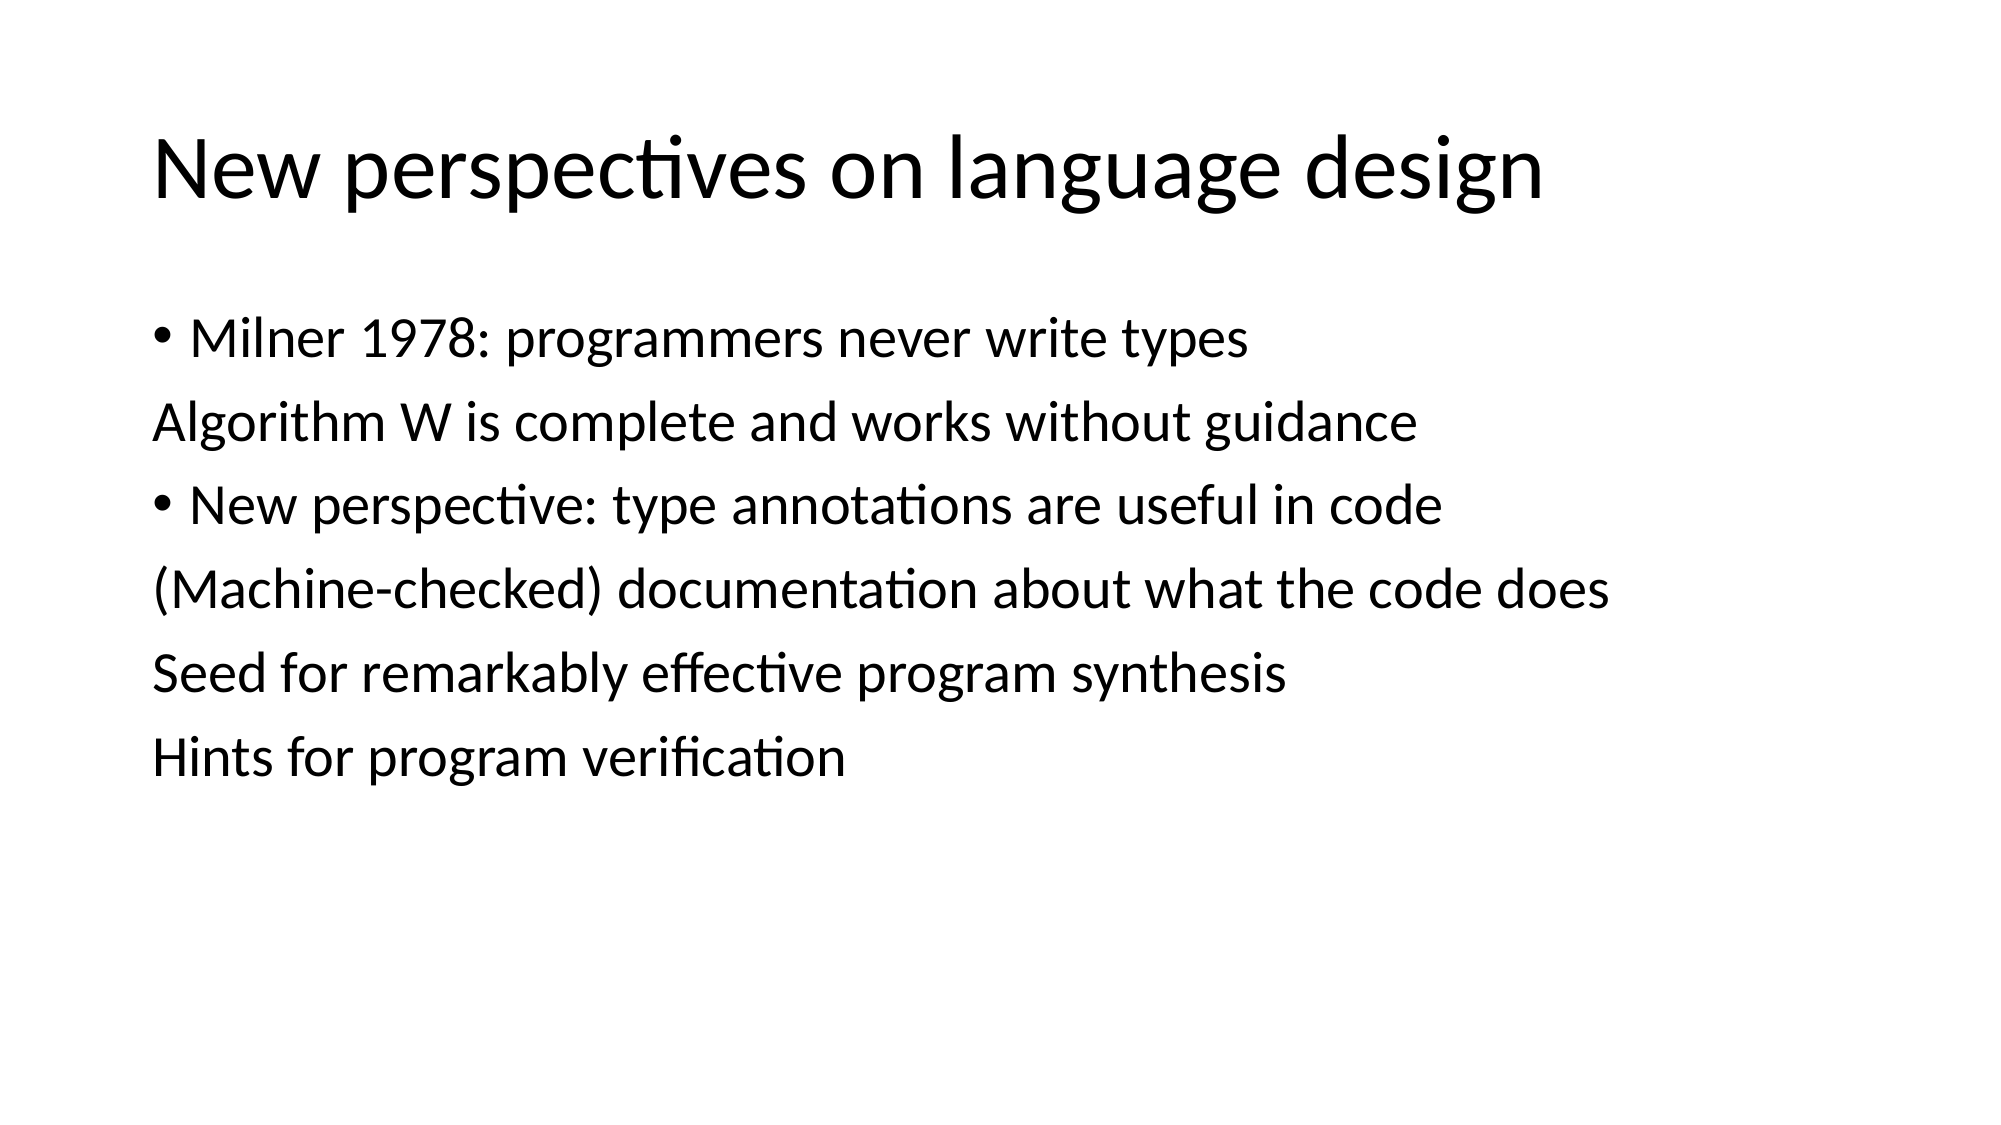

# New perspectives on language design
Milner 1978: programmers never write types
Algorithm W is complete and works without guidance
New perspective: type annotations are useful in code
(Machine-checked) documentation about what the code does
Seed for remarkably effective program synthesis
Hints for program verification